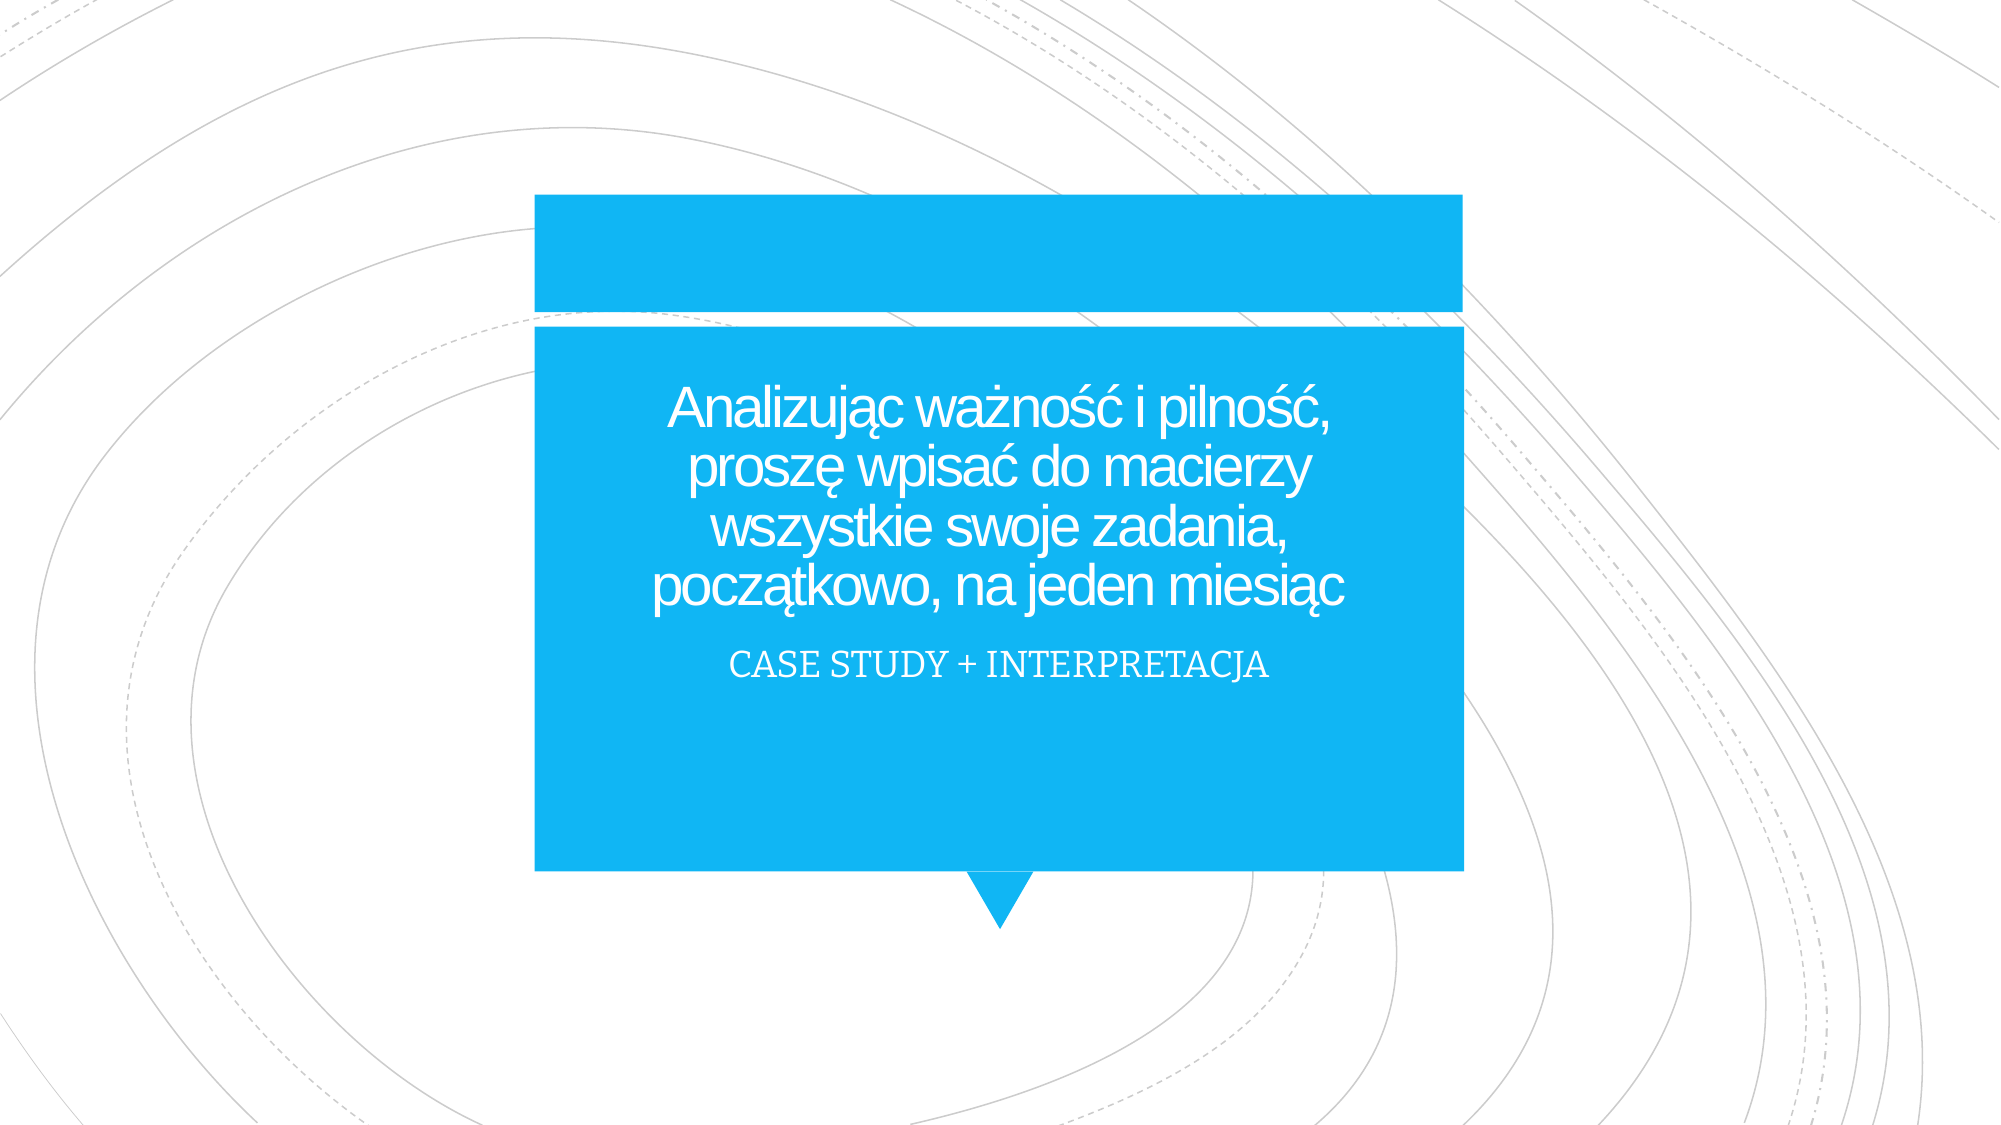

# Analizując ważność i pilność, proszę wpisać do macierzy wszystkie swoje zadania, początkowo, na jeden miesiąc
CASE STUDY + INTERPRETACJA